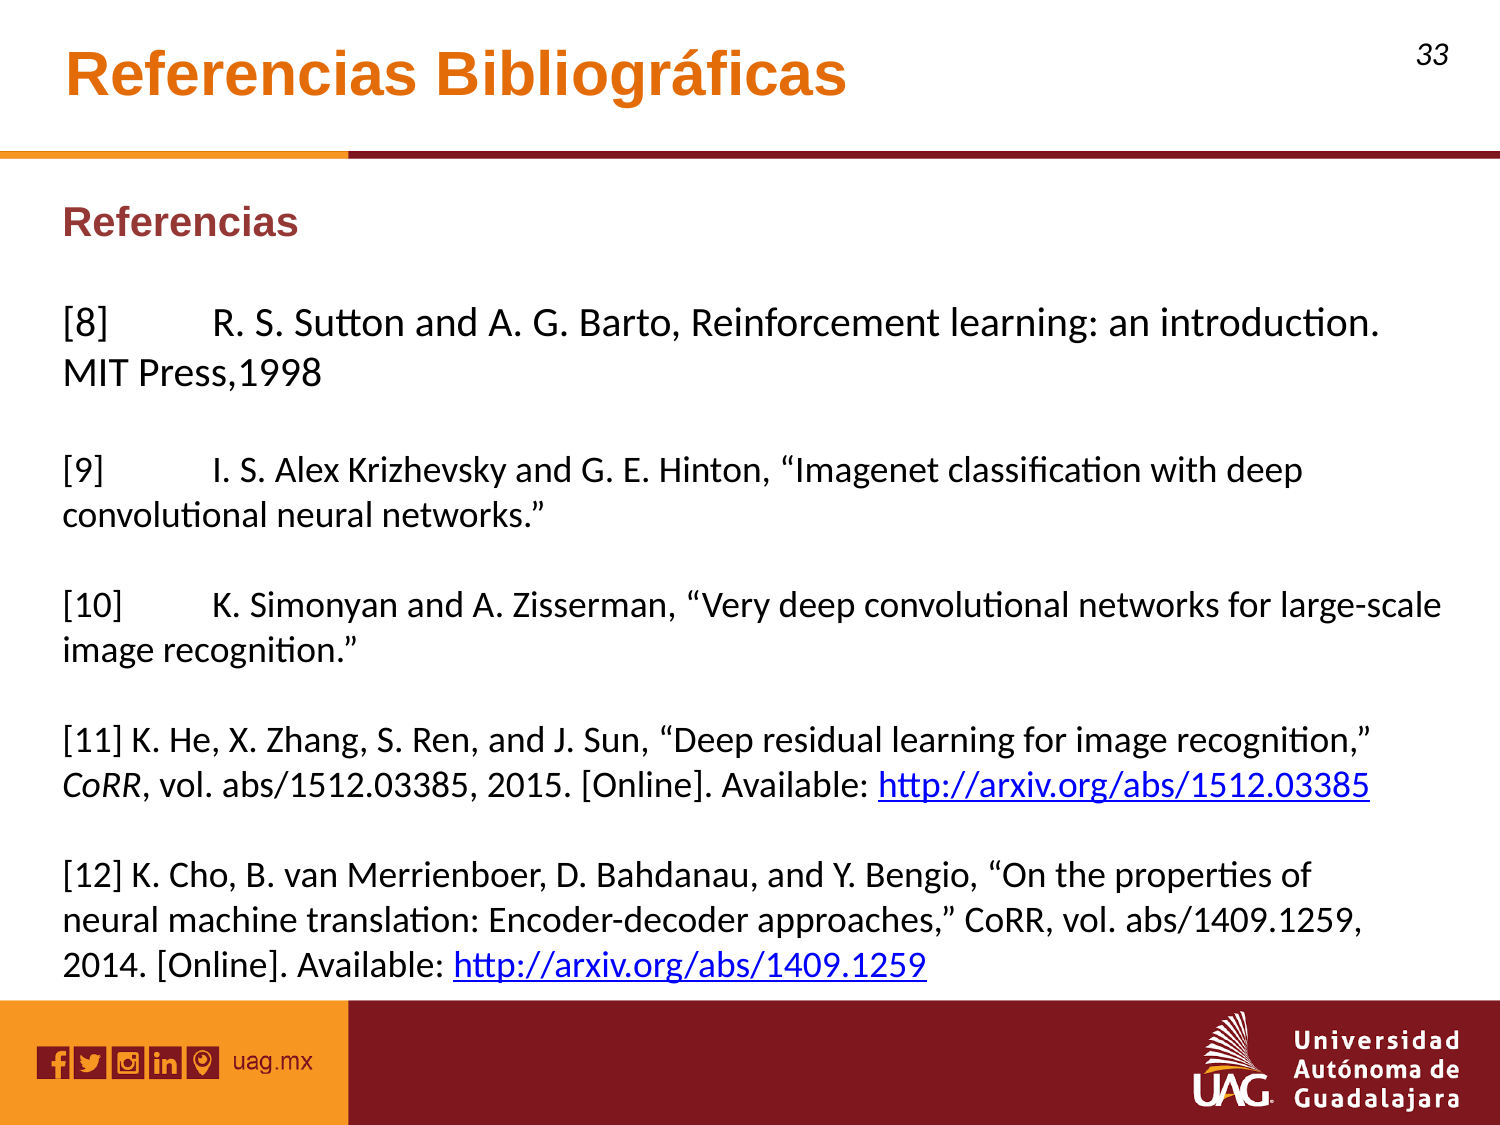

Referencias Bibliográficas
33
Referencias

[8]	R. S. Sutton and A. G. Barto, Reinforcement learning: an introduction. MIT Press,1998

[9]	I. S. Alex Krizhevsky and G. E. Hinton, “Imagenet classification with deep convolutional neural networks.”

[10]	K. Simonyan and A. Zisserman, “Very deep convolutional networks for large-scale image recognition.”

[11] K. He, X. Zhang, S. Ren, and J. Sun, “Deep residual learning for image recognition,” CoRR, vol. abs/1512.03385, 2015. [Online]. Available: http://arxiv.org/abs/1512.03385

[12] K. Cho, B. van Merrienboer, D. Bahdanau, and Y. Bengio, “On the properties of
neural machine translation: Encoder-decoder approaches,” CoRR, vol. abs/1409.1259,
2014. [Online]. Available: http://arxiv.org/abs/1409.1259